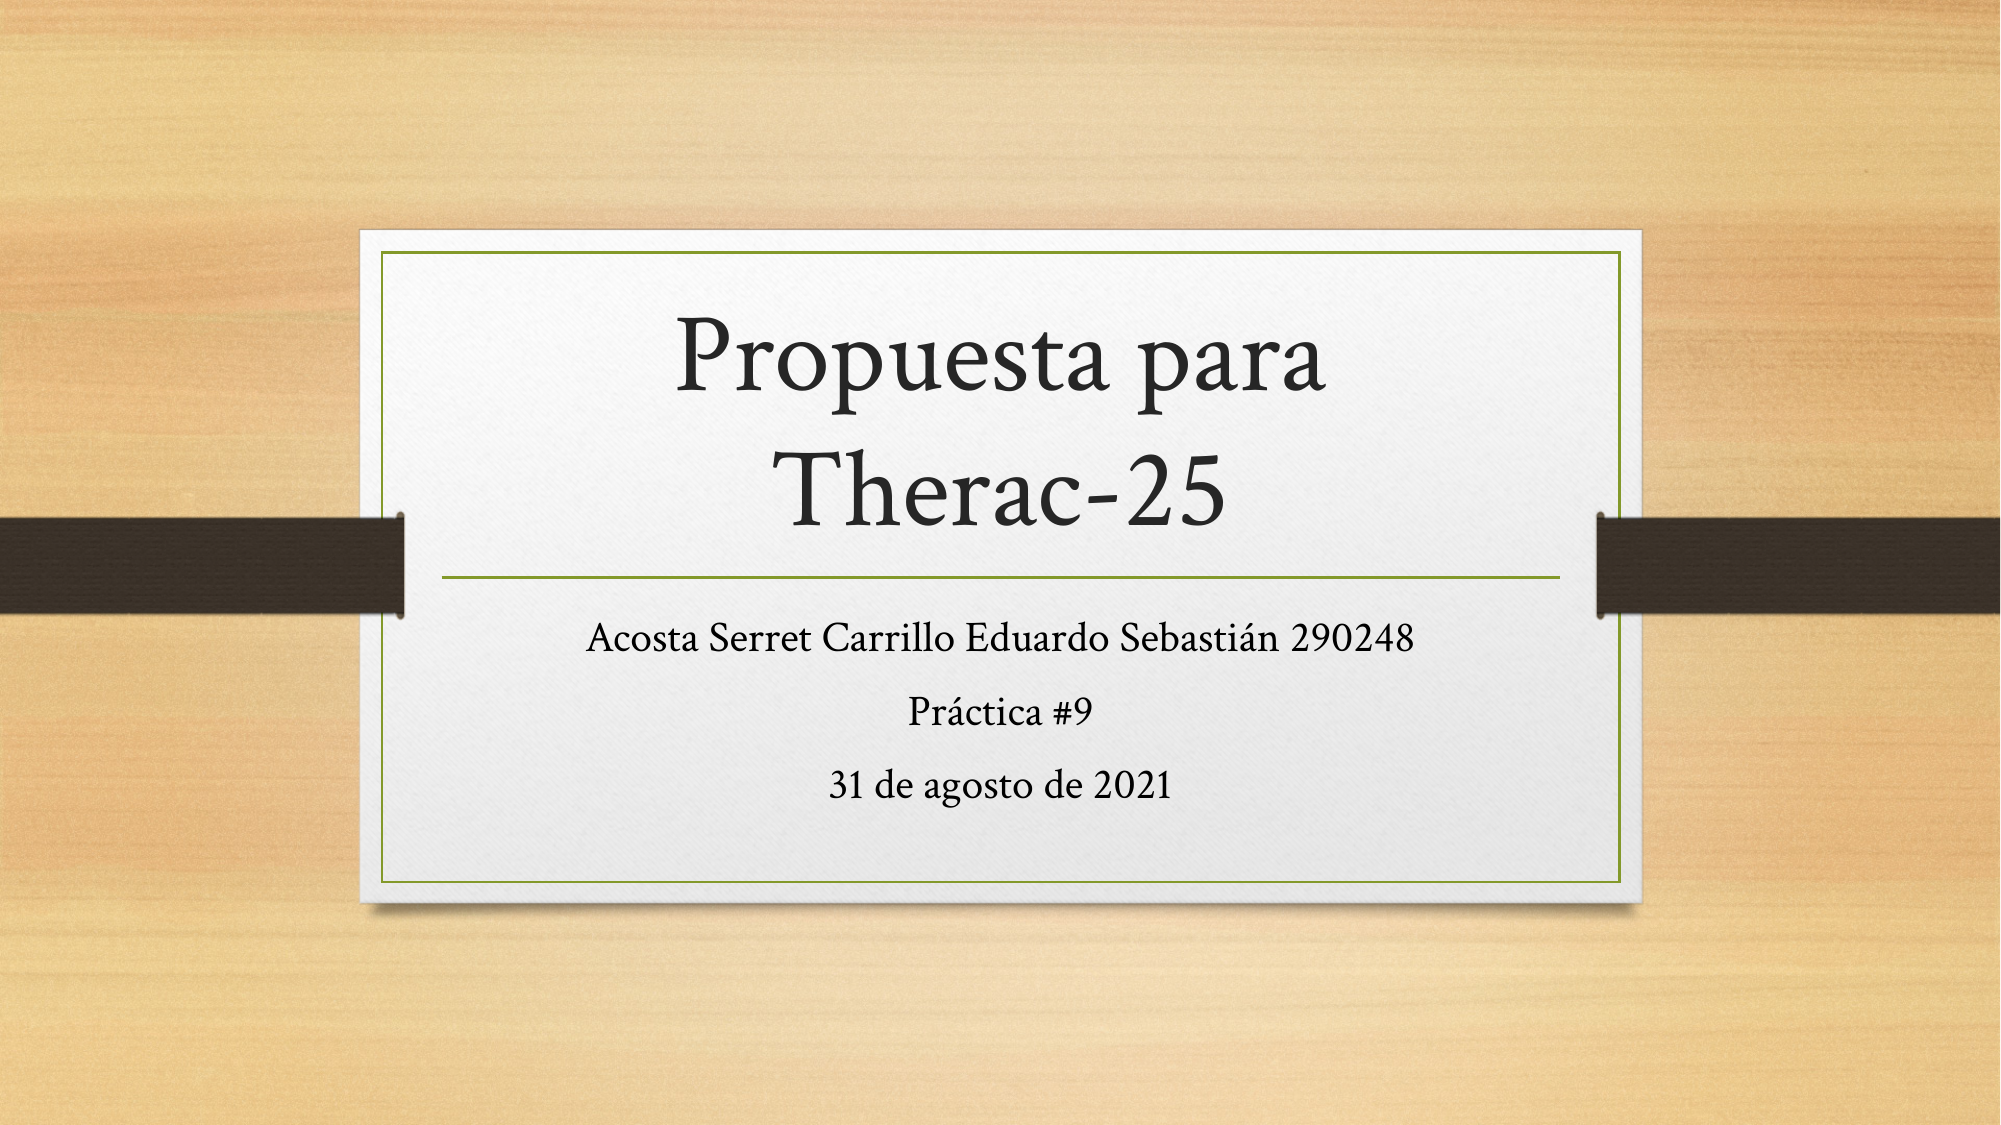

# Propuesta para Therac-25
Acosta Serret Carrillo Eduardo Sebastián 290248
Práctica #9
31 de agosto de 2021